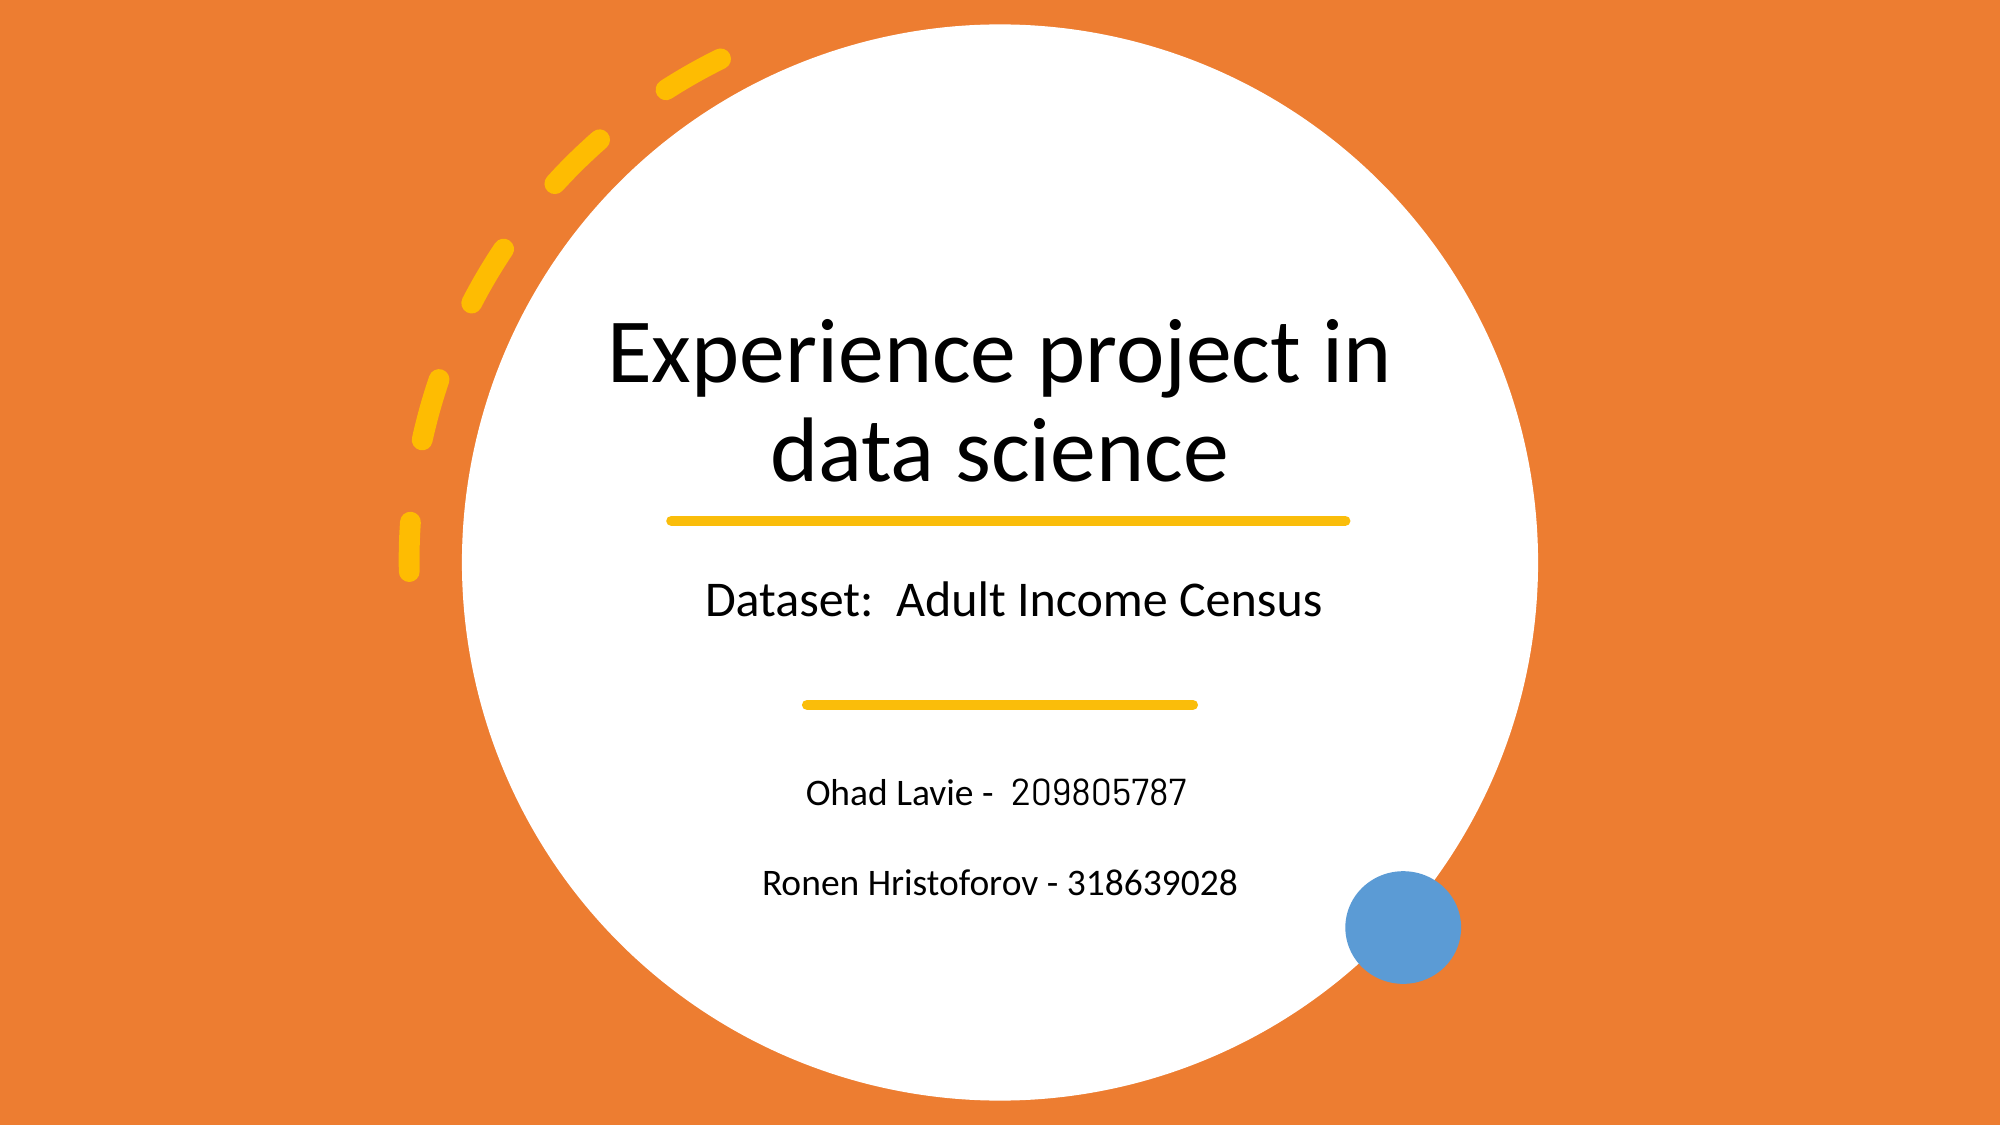

# Experience project in data science
Dataset:  Adult Income Census
Ohad Lavie -  209805787

Ronen Hristoforov - 318639028